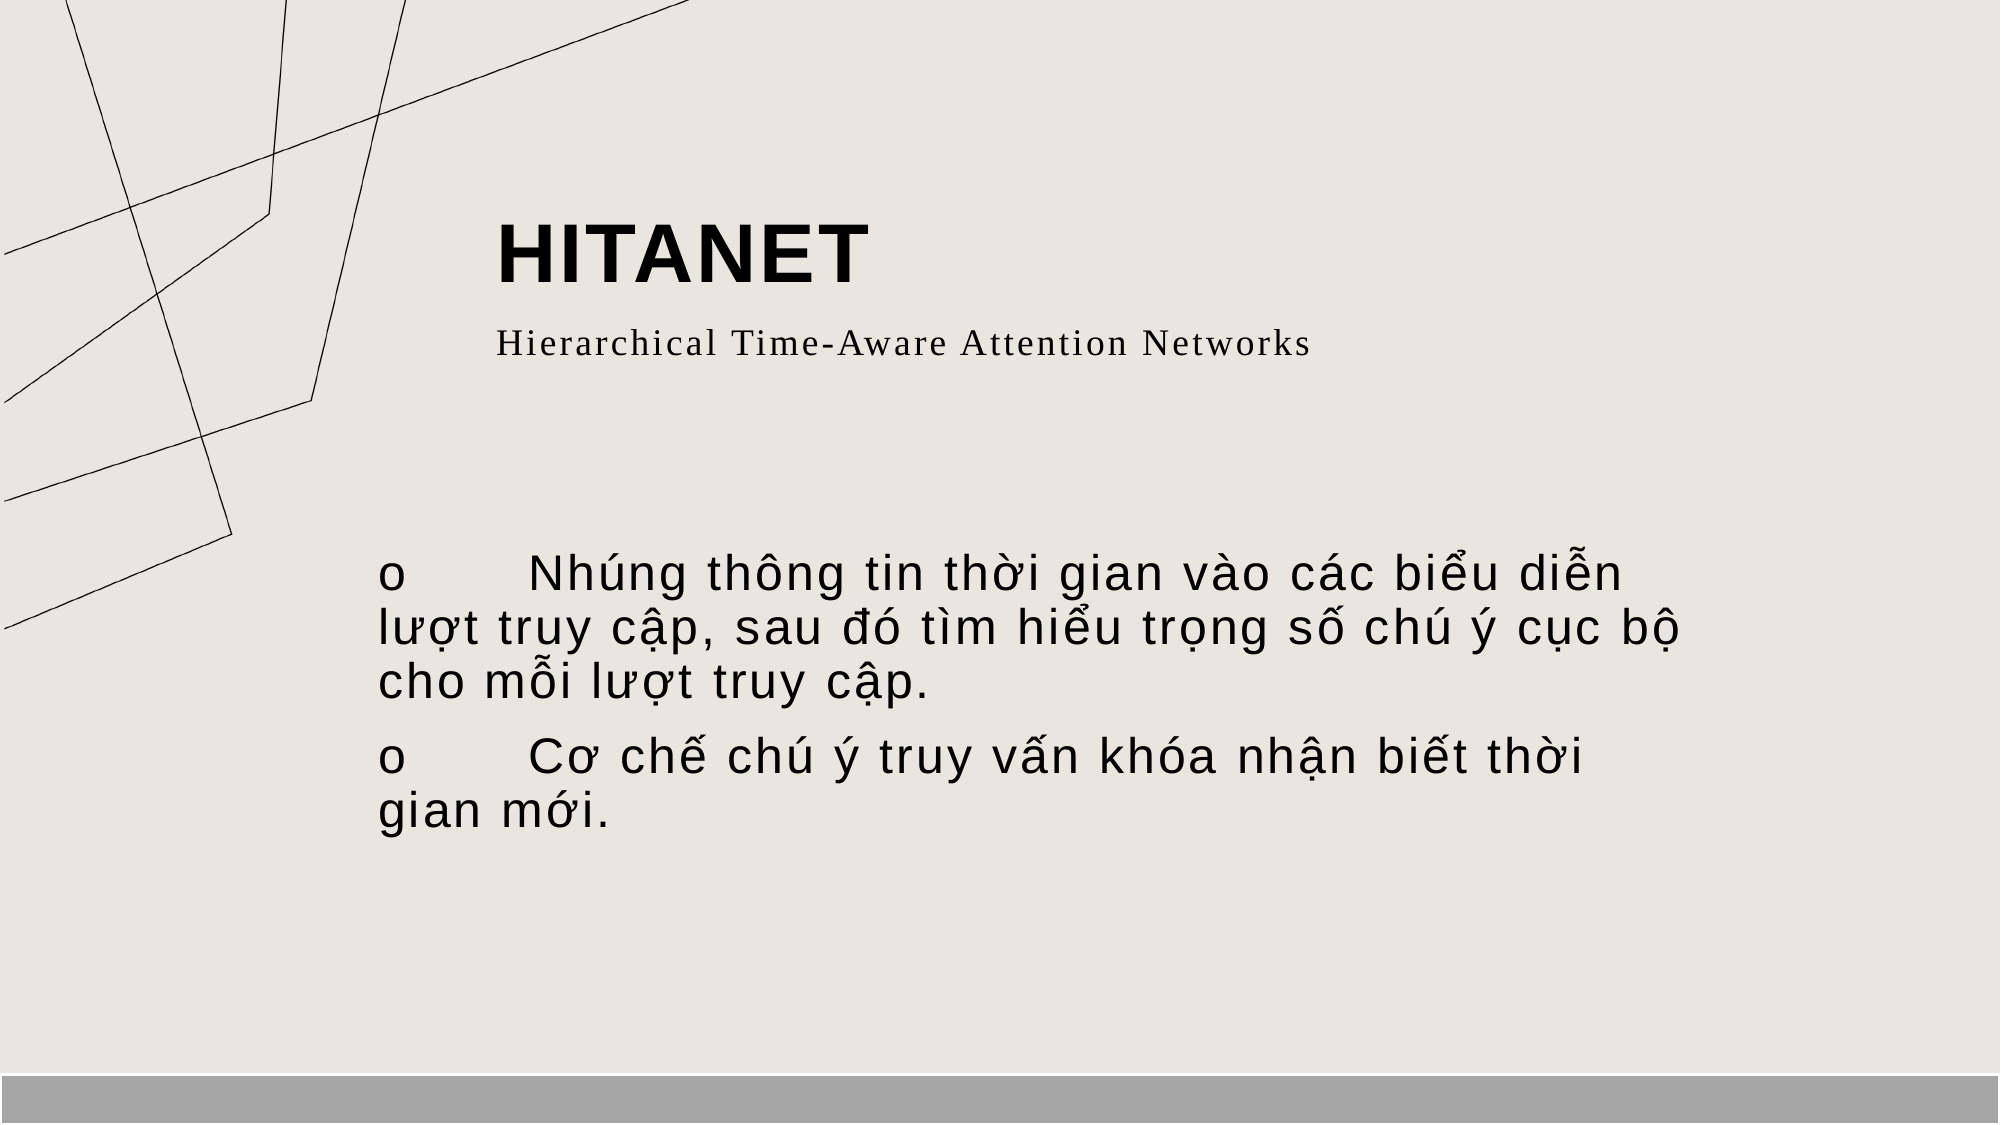

# HiTAnet
Hierarchical Time-Aware Attention Networks
o	Nhúng thông tin thời gian vào các biểu diễn lượt truy cập, sau đó tìm hiểu trọng số chú ý cục bộ cho mỗi lượt truy cập.
o	Cơ chế chú ý truy vấn khóa nhận biết thời gian mới.